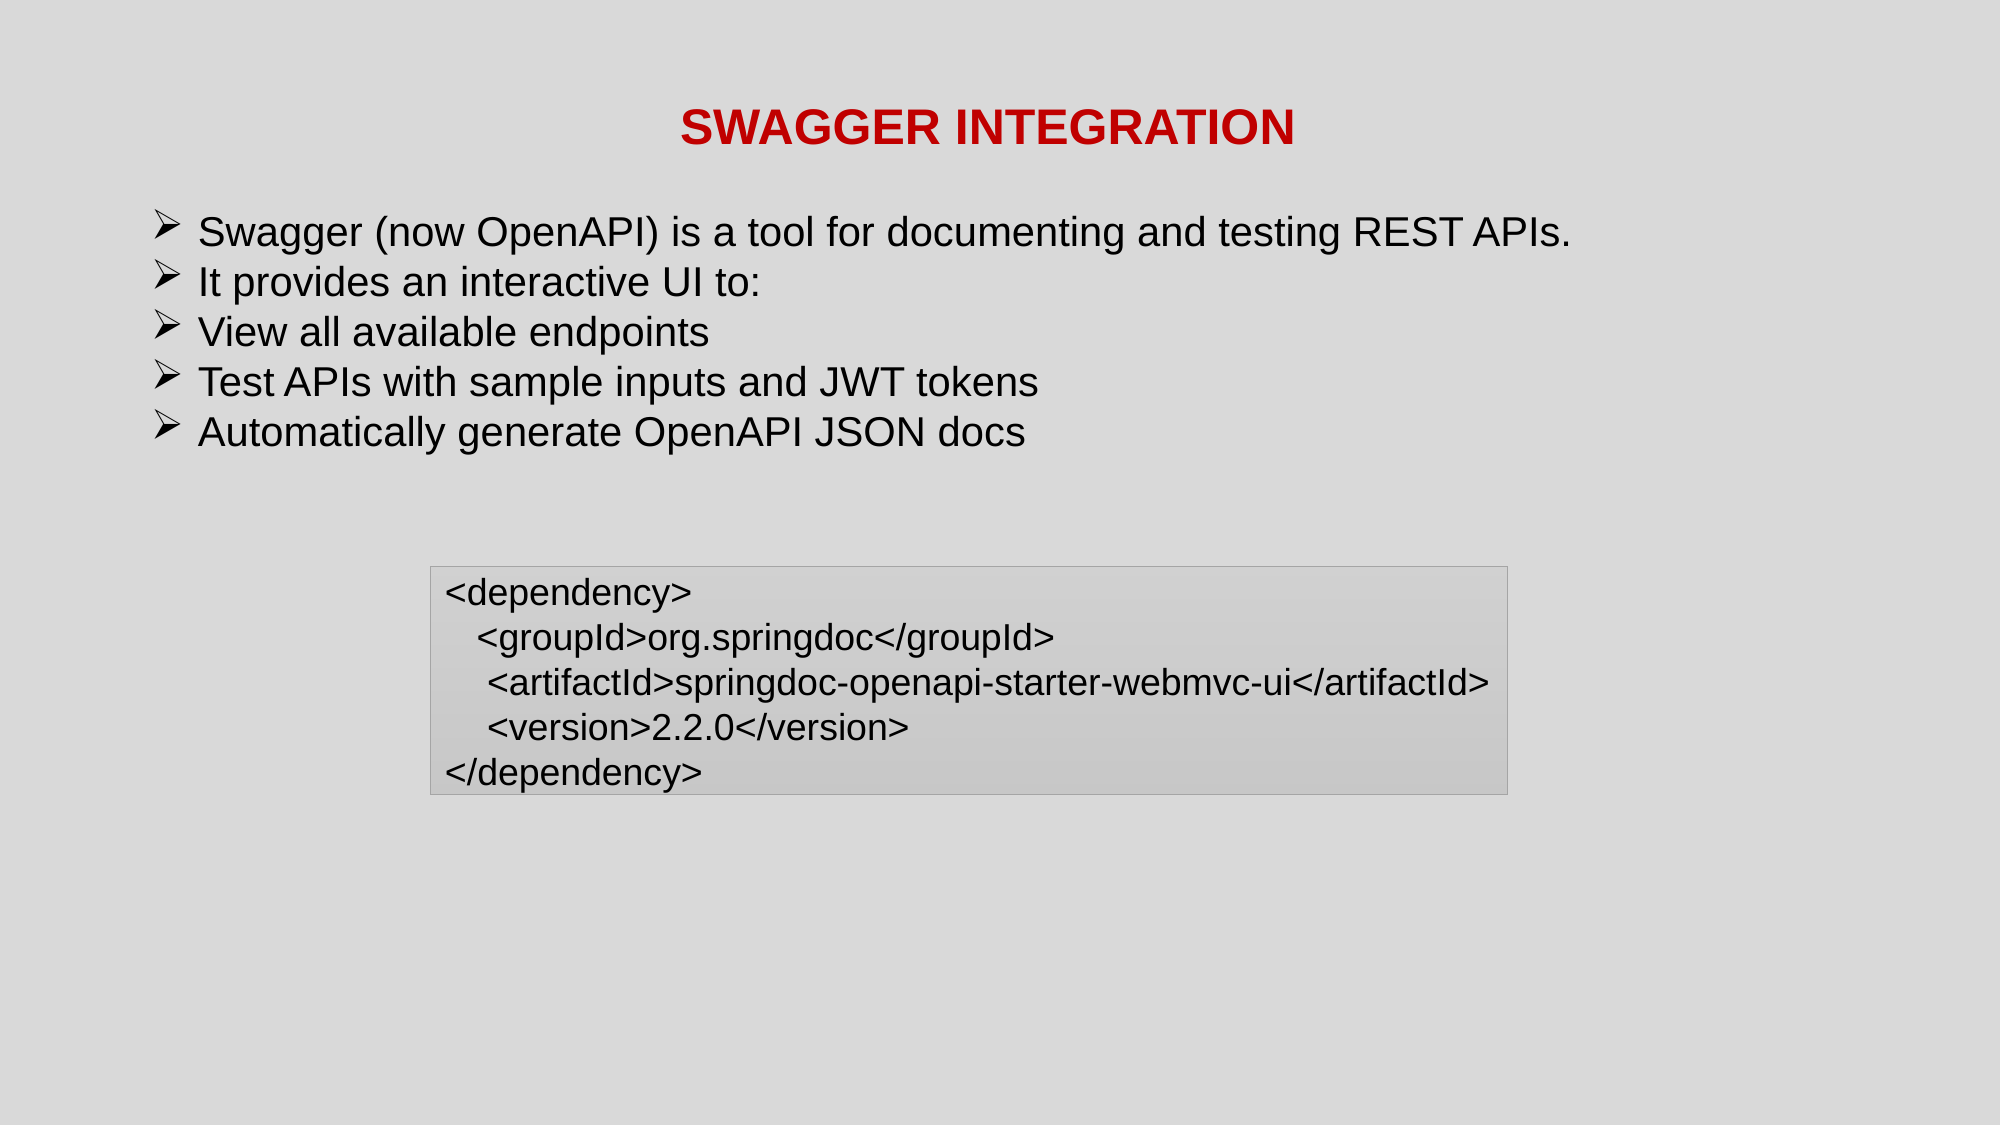

SWAGGER INTEGRATION

Swagger (now OpenAPI) is a tool for documenting and testing REST APIs.
It provides an interactive UI to:
View all available endpoints
Test APIs with sample inputs and JWT tokens
Automatically generate OpenAPI JSON docs

<dependency>
   <groupId>org.springdoc</groupId>
    <artifactId>springdoc-openapi-starter-webmvc-ui</artifactId>
    <version>2.2.0</version>
</dependency>